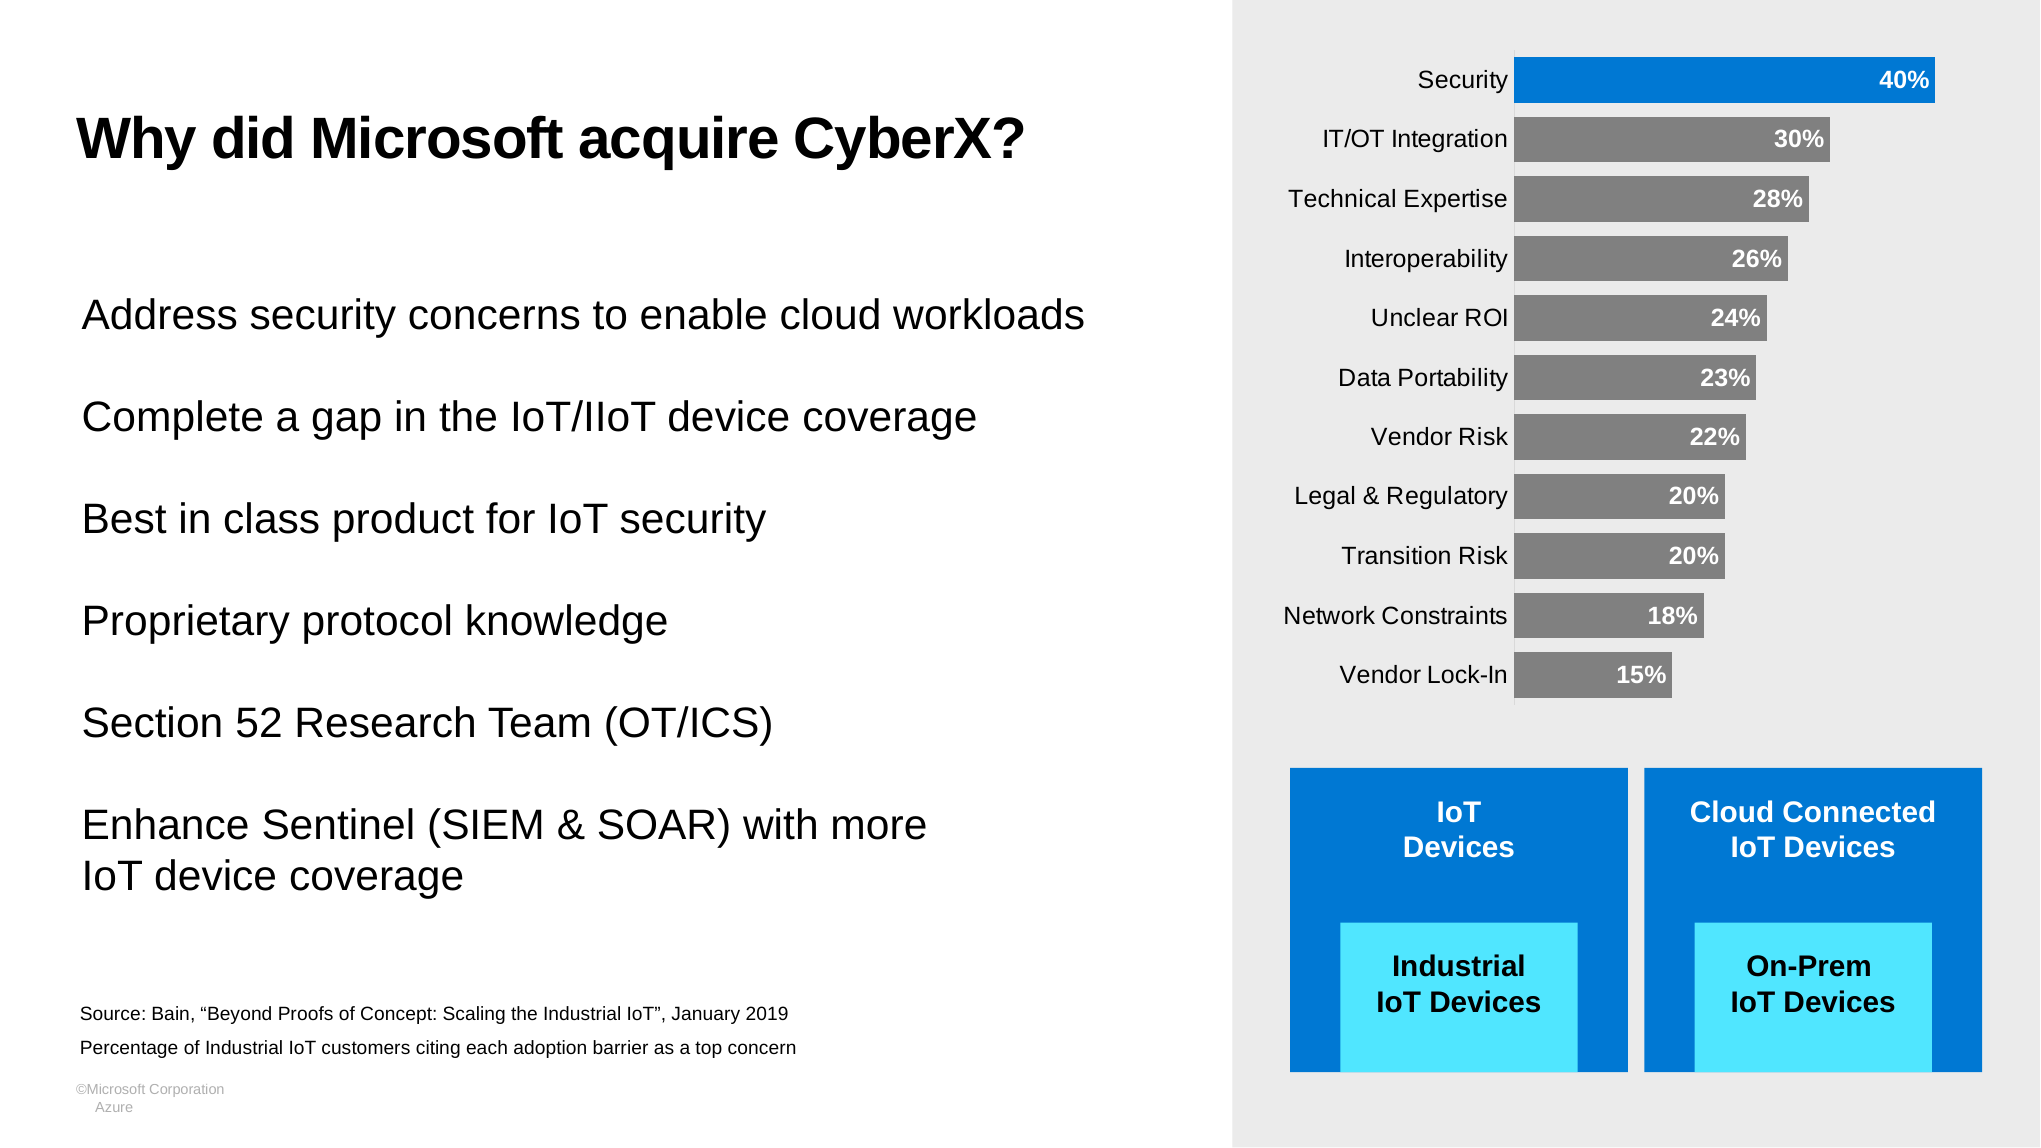

### Chart

| Category | Series 1 |
|---|---|
| Security | 0.4 |
| IT/OT Integration | 0.3 |
| Technical Expertise | 0.28 |
| Interoperability | 0.26 |
| Unclear ROI | 0.24 |
| Data Portability | 0.23 |
| Vendor Risk | 0.22 |
| Legal & Regulatory | 0.2 |
| Transition Risk | 0.2 |
| Network Constraints | 0.18 |
| Vendor Lock-In | 0.15 |
# Why did Microsoft acquire CyberX?
Address security concerns to enable cloud workloads
Complete a gap in the IoT/IIoT device coverage
Best in class product for IoT security
Proprietary protocol knowledge
Section 52 Research Team (OT/ICS)
Enhance Sentinel (SIEM & SOAR) with more
IoT device coverage
IoT
Devices
Cloud Connected IoT Devices
Industrial IoT Devices
On-Prem  IoT Devices
Source: Bain, “Beyond Proofs of Concept: Scaling the Industrial IoT”, January 2019
Percentage of Industrial IoT customers citing each adoption barrier as a top concern